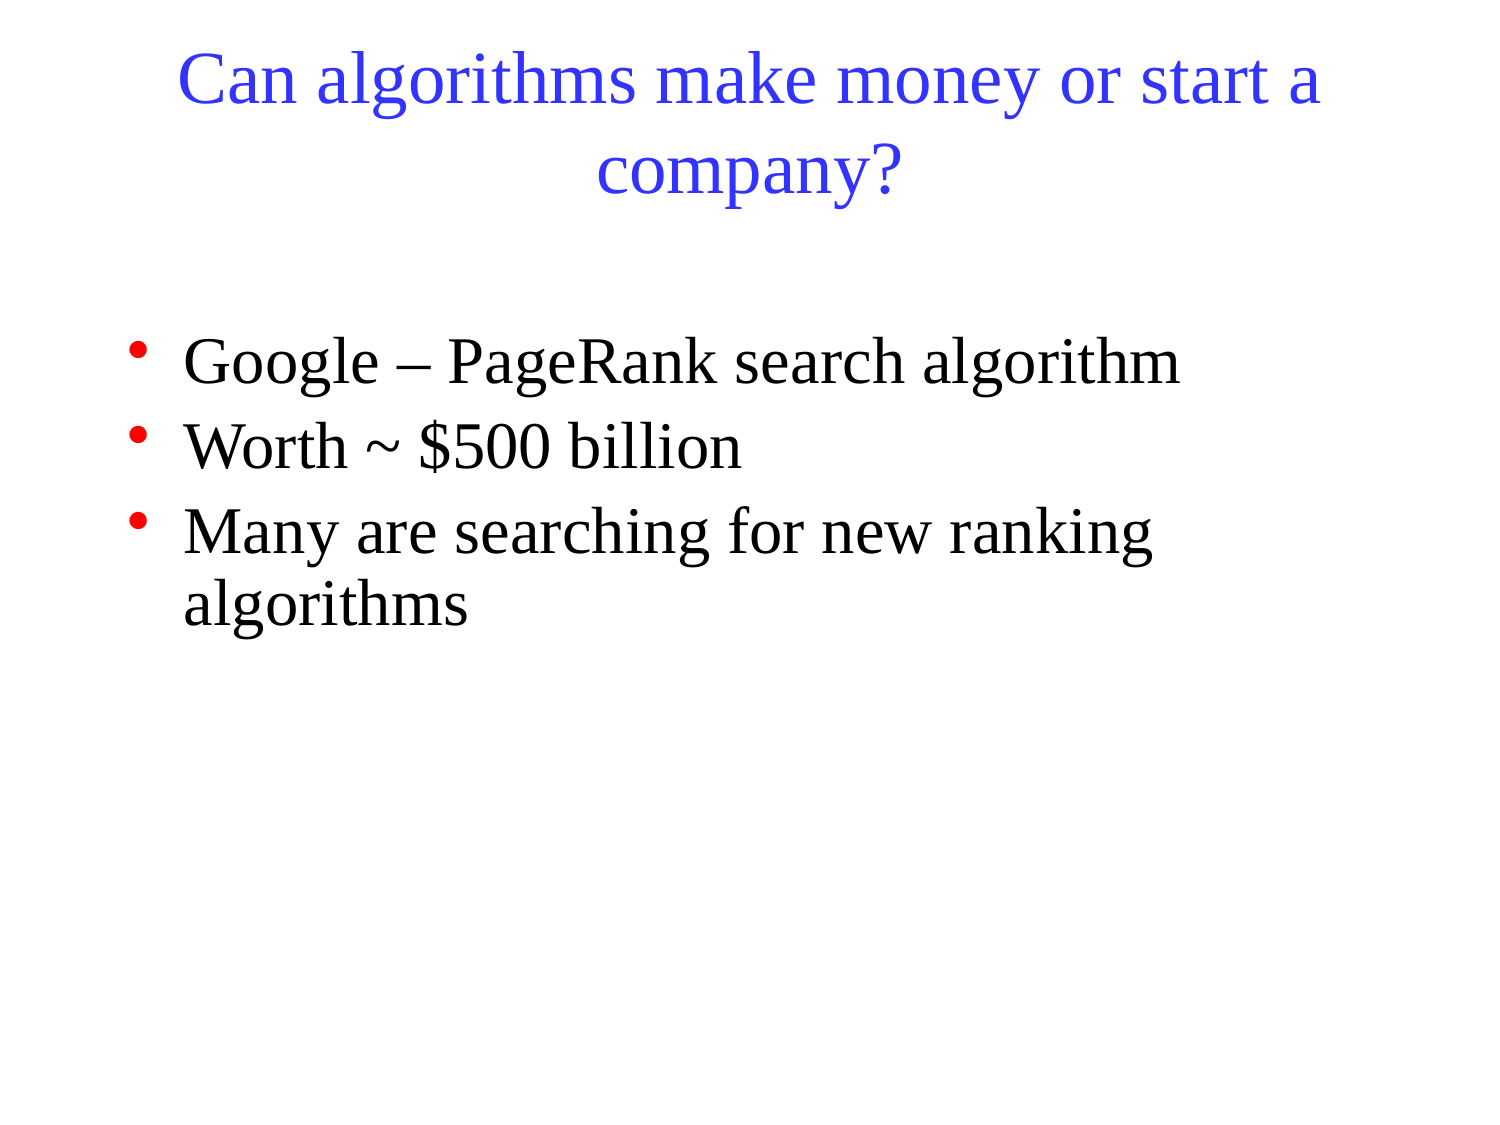

# Can algorithms make money or start a company?

Google – PageRank search algorithm
Worth ~ $500 billion
Many are searching for new ranking algorithms